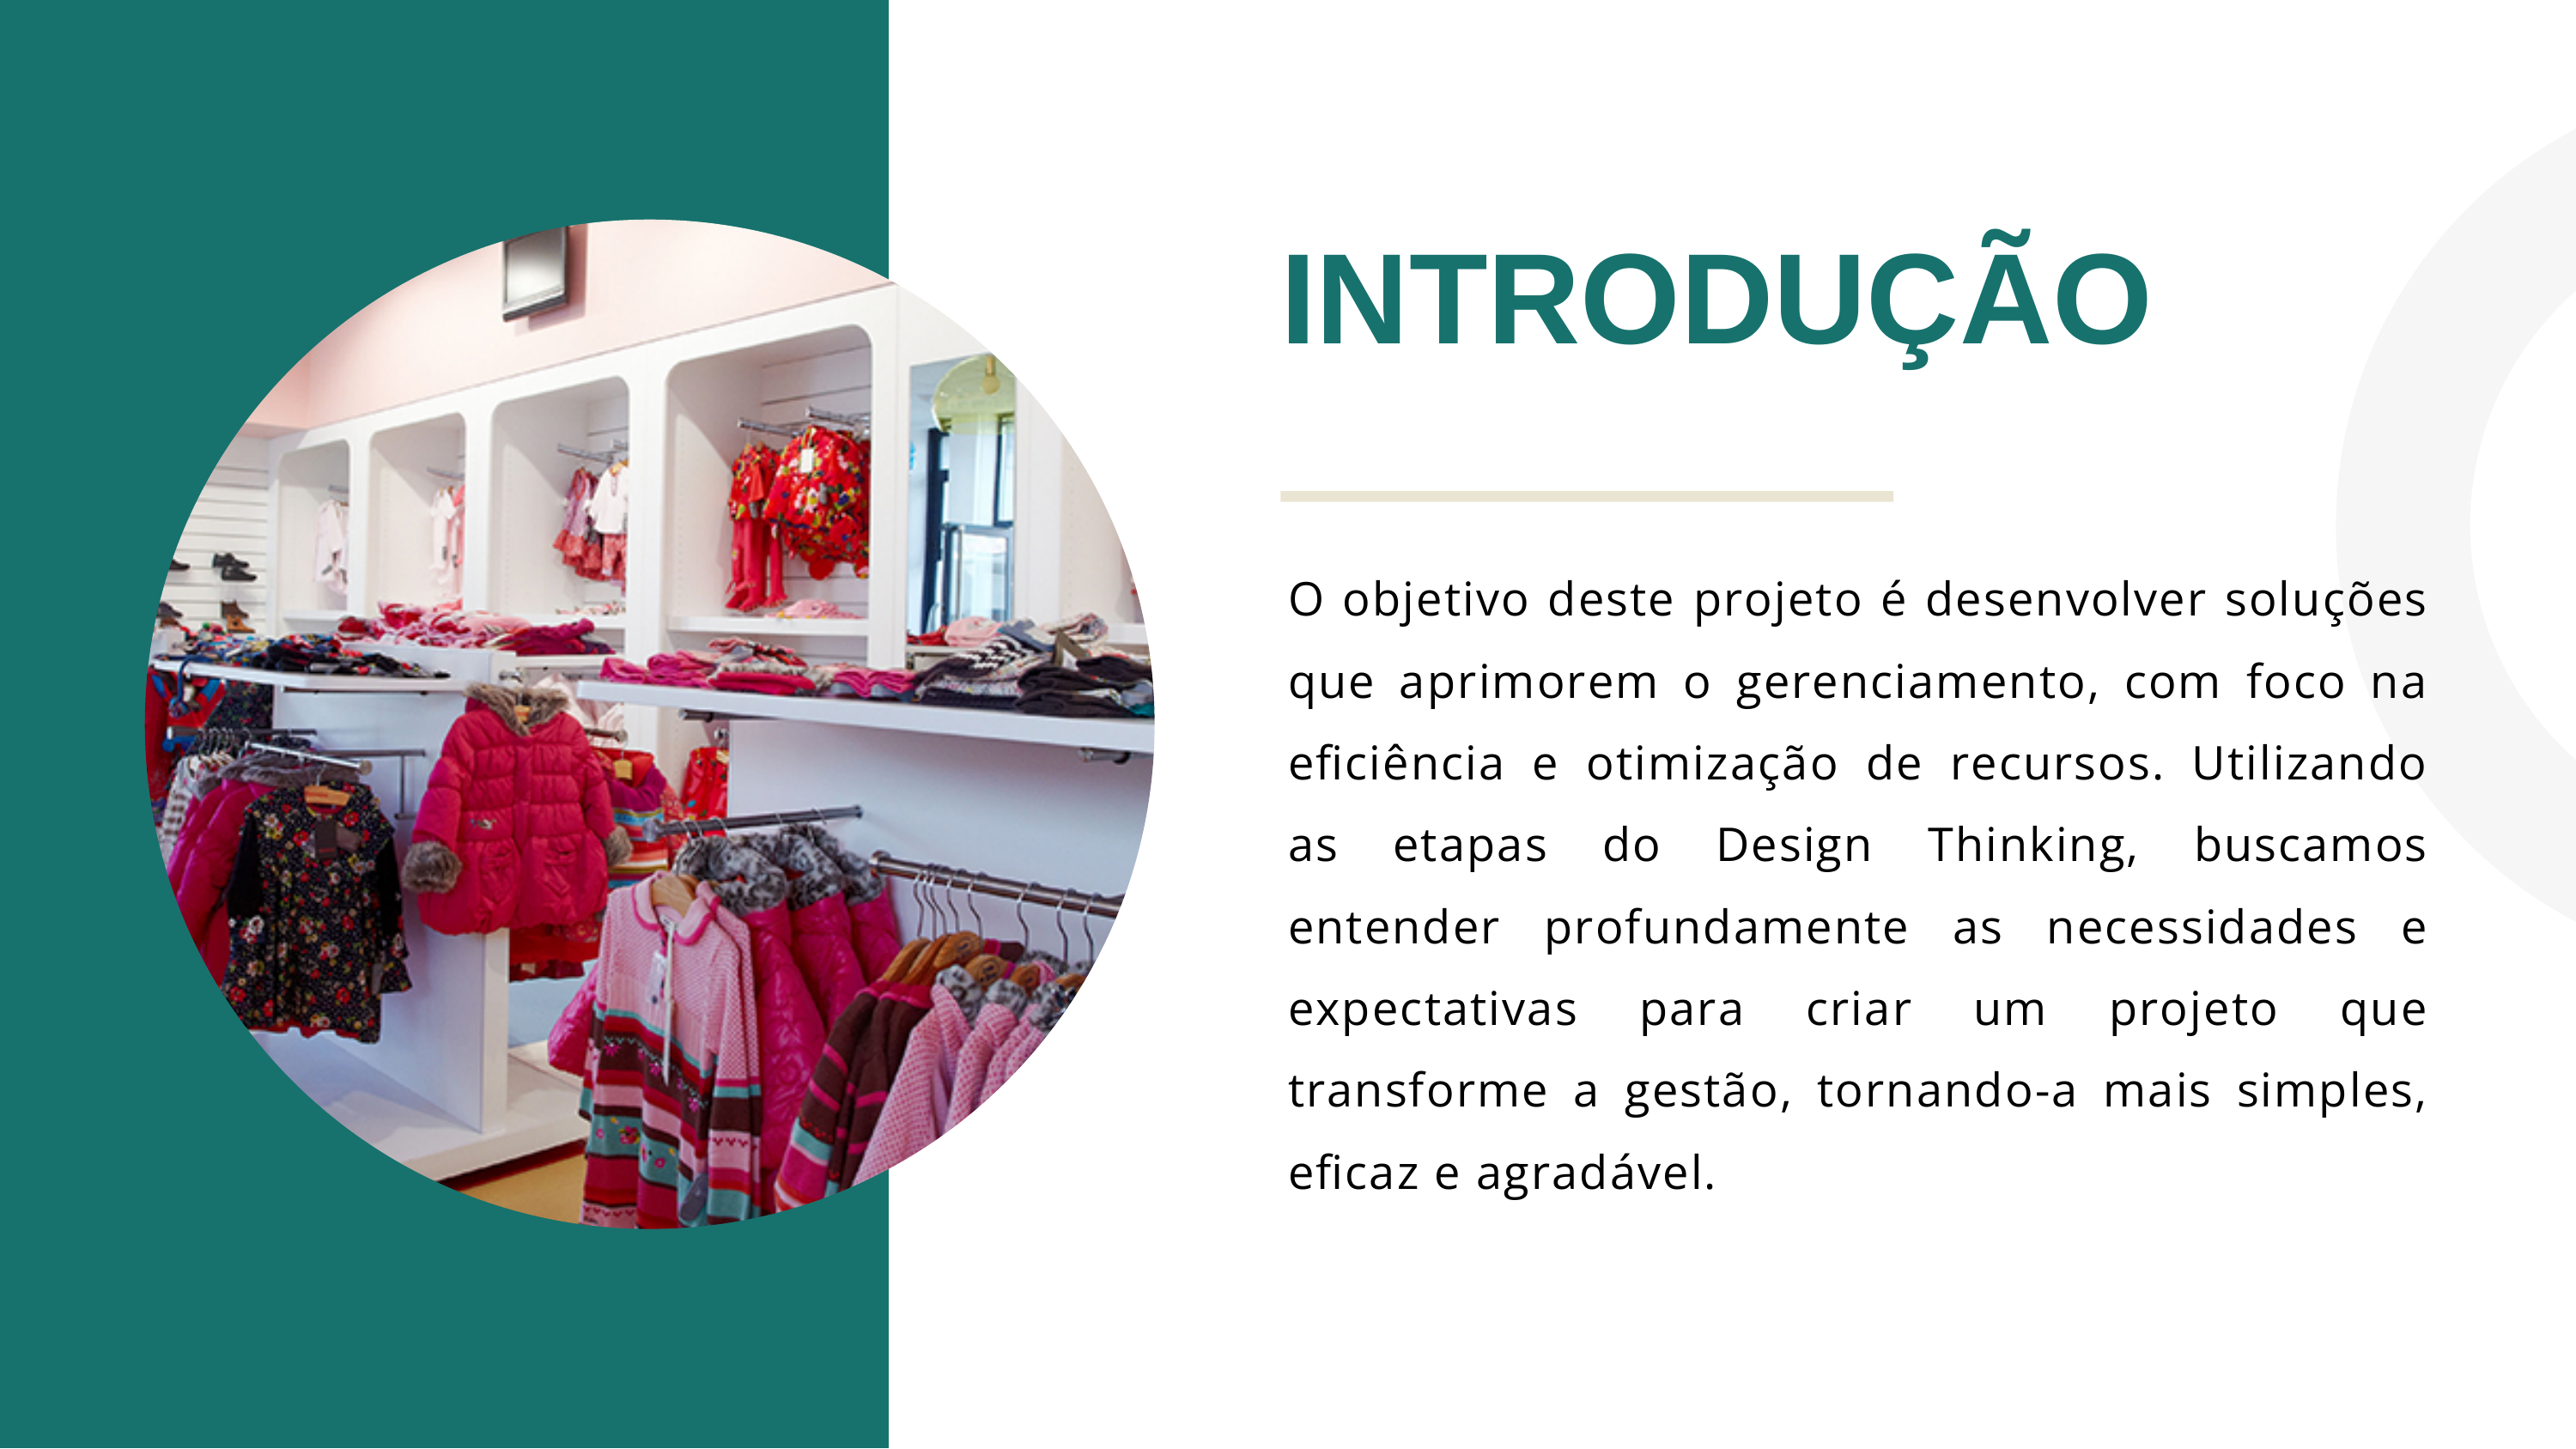

INTRODUÇÃO

O objetivo deste projeto é desenvolver soluções que aprimorem o gerenciamento, com foco na eficiência e otimização de recursos. Utilizando as etapas do Design Thinking, buscamos entender profundamente as necessidades e expectativas para criar um projeto que transforme a gestão, tornando-a mais simples, eficaz e agradável.